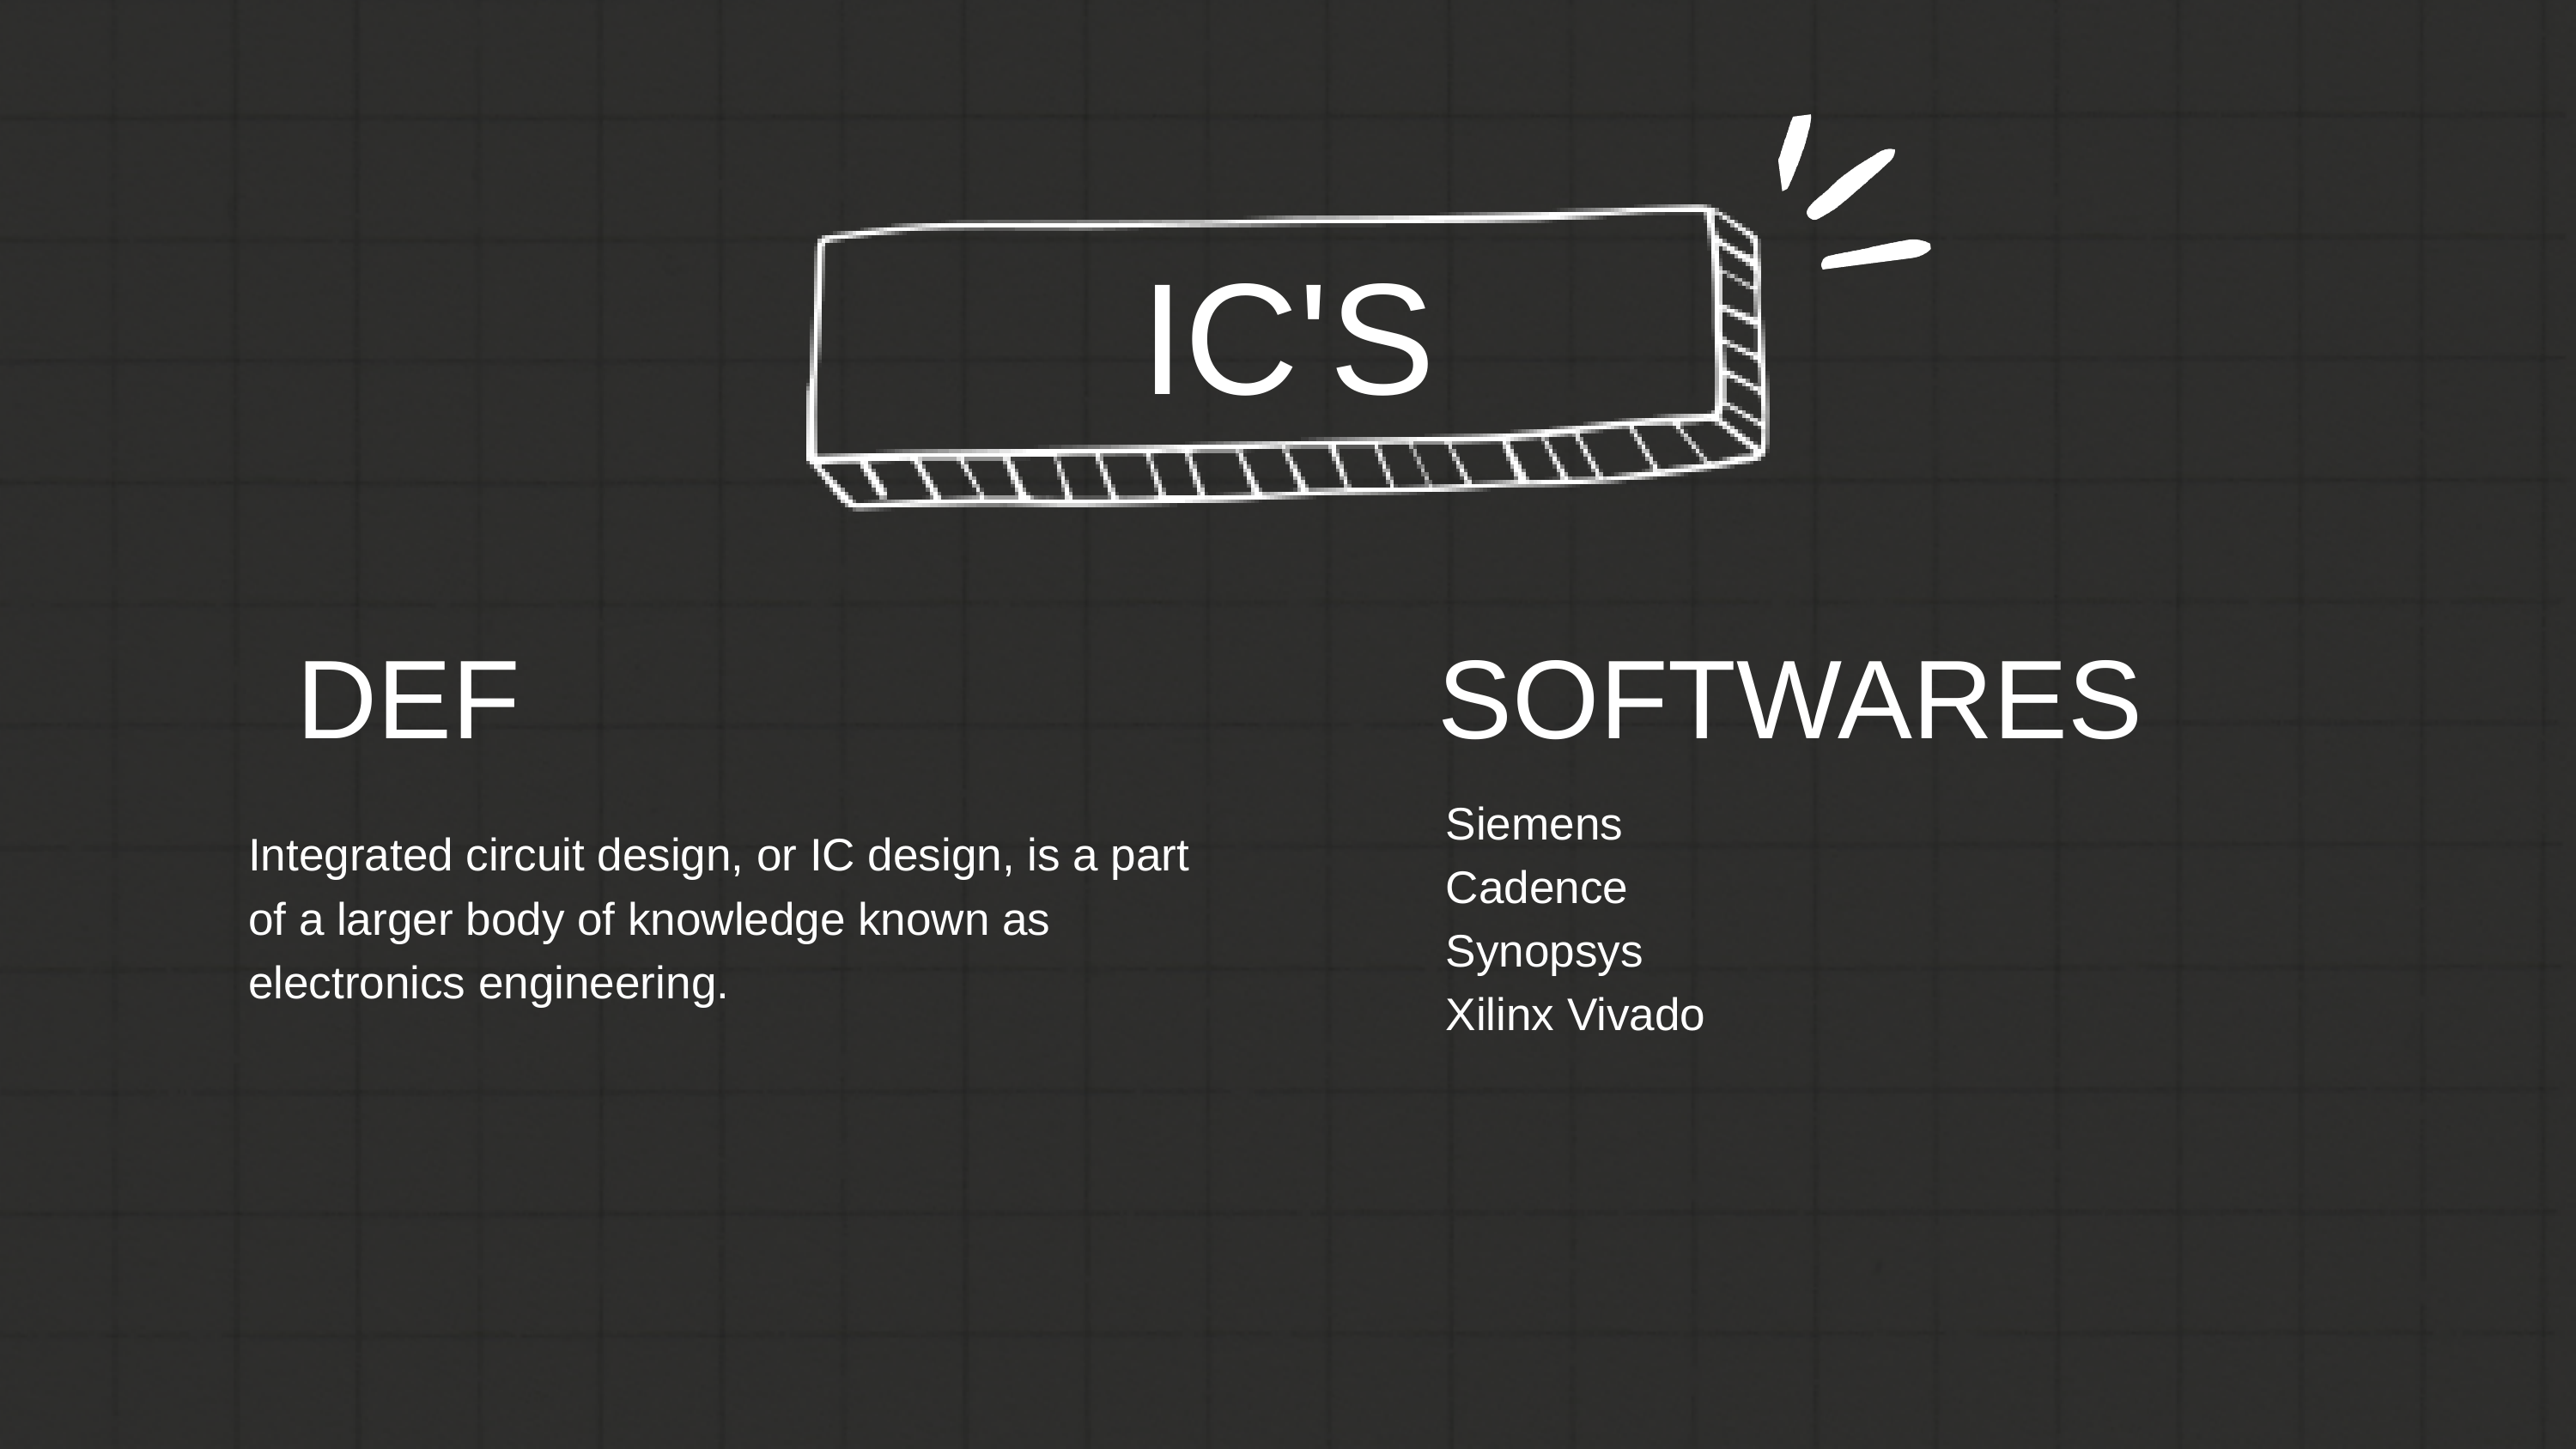

IC'S

DEF
SOFTWARES
Siemens
Cadence
Synopsys
Xilinx Vivado
Integrated circuit design, or IC design, is a part of a larger body of knowledge known as electronics engineering.